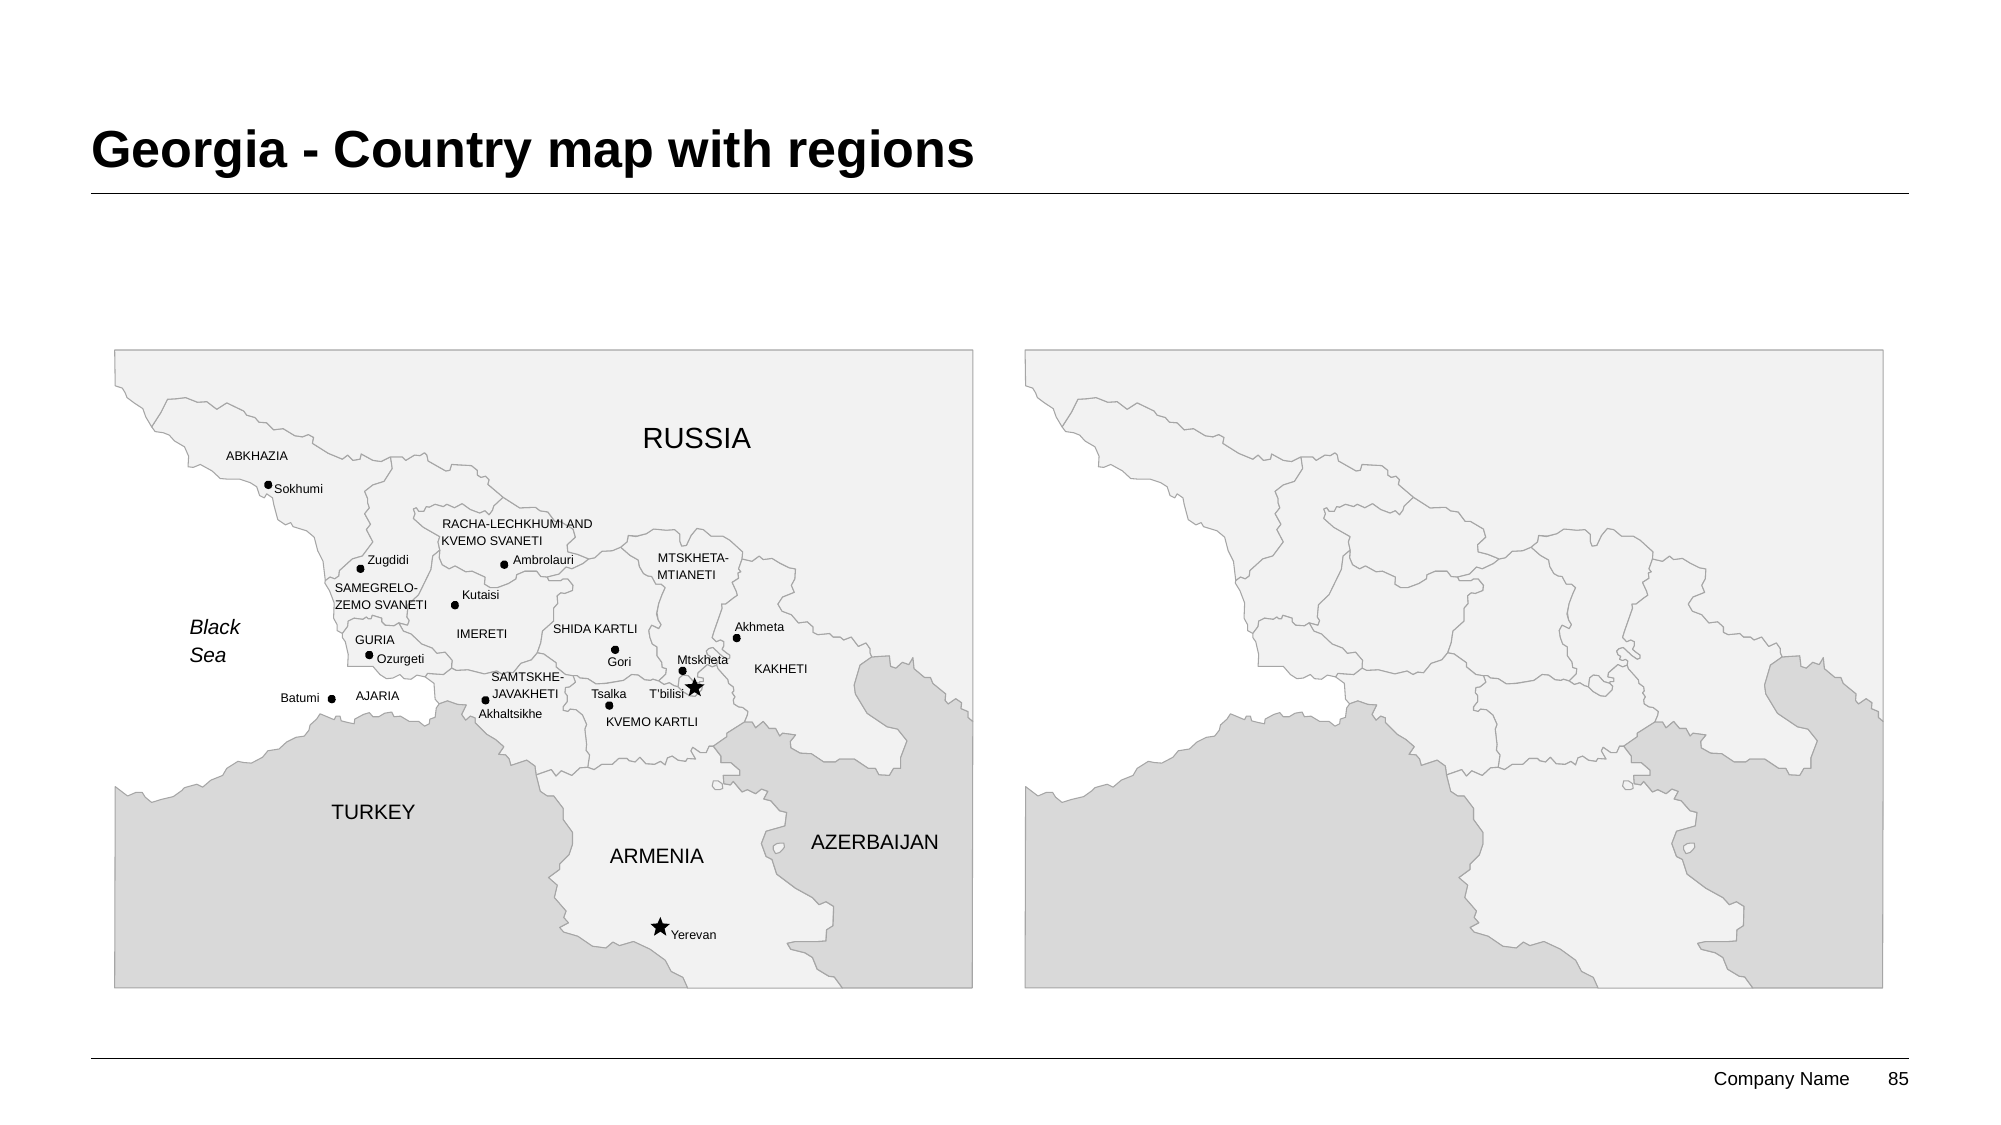

# Georgia - Country map with regions

RUSSIA
ABKHAZIA
Sokhumi

RACHA-LECHKHUMI AND
KVEMO SVANETI
MTSKHETA-
Zugdidi
Ambrolauri

MTIANETI
SAMEGRELO-
Kutaisi
ZEMO SVANETI

Black
Akhmeta
SHIDA KARTLI
IMERETI
GURIA

Sea

Ozurgeti
Mtskheta
Gori
KAKHETI

SAMTSKHE-

JAVAKHETI
Tsalka
T’bilisi
AJARIA
Batumi

Akhaltsikhe
KVEMO KARTLI
TURKEY
AZERBAIJAN
ARMENIA

Yerevan